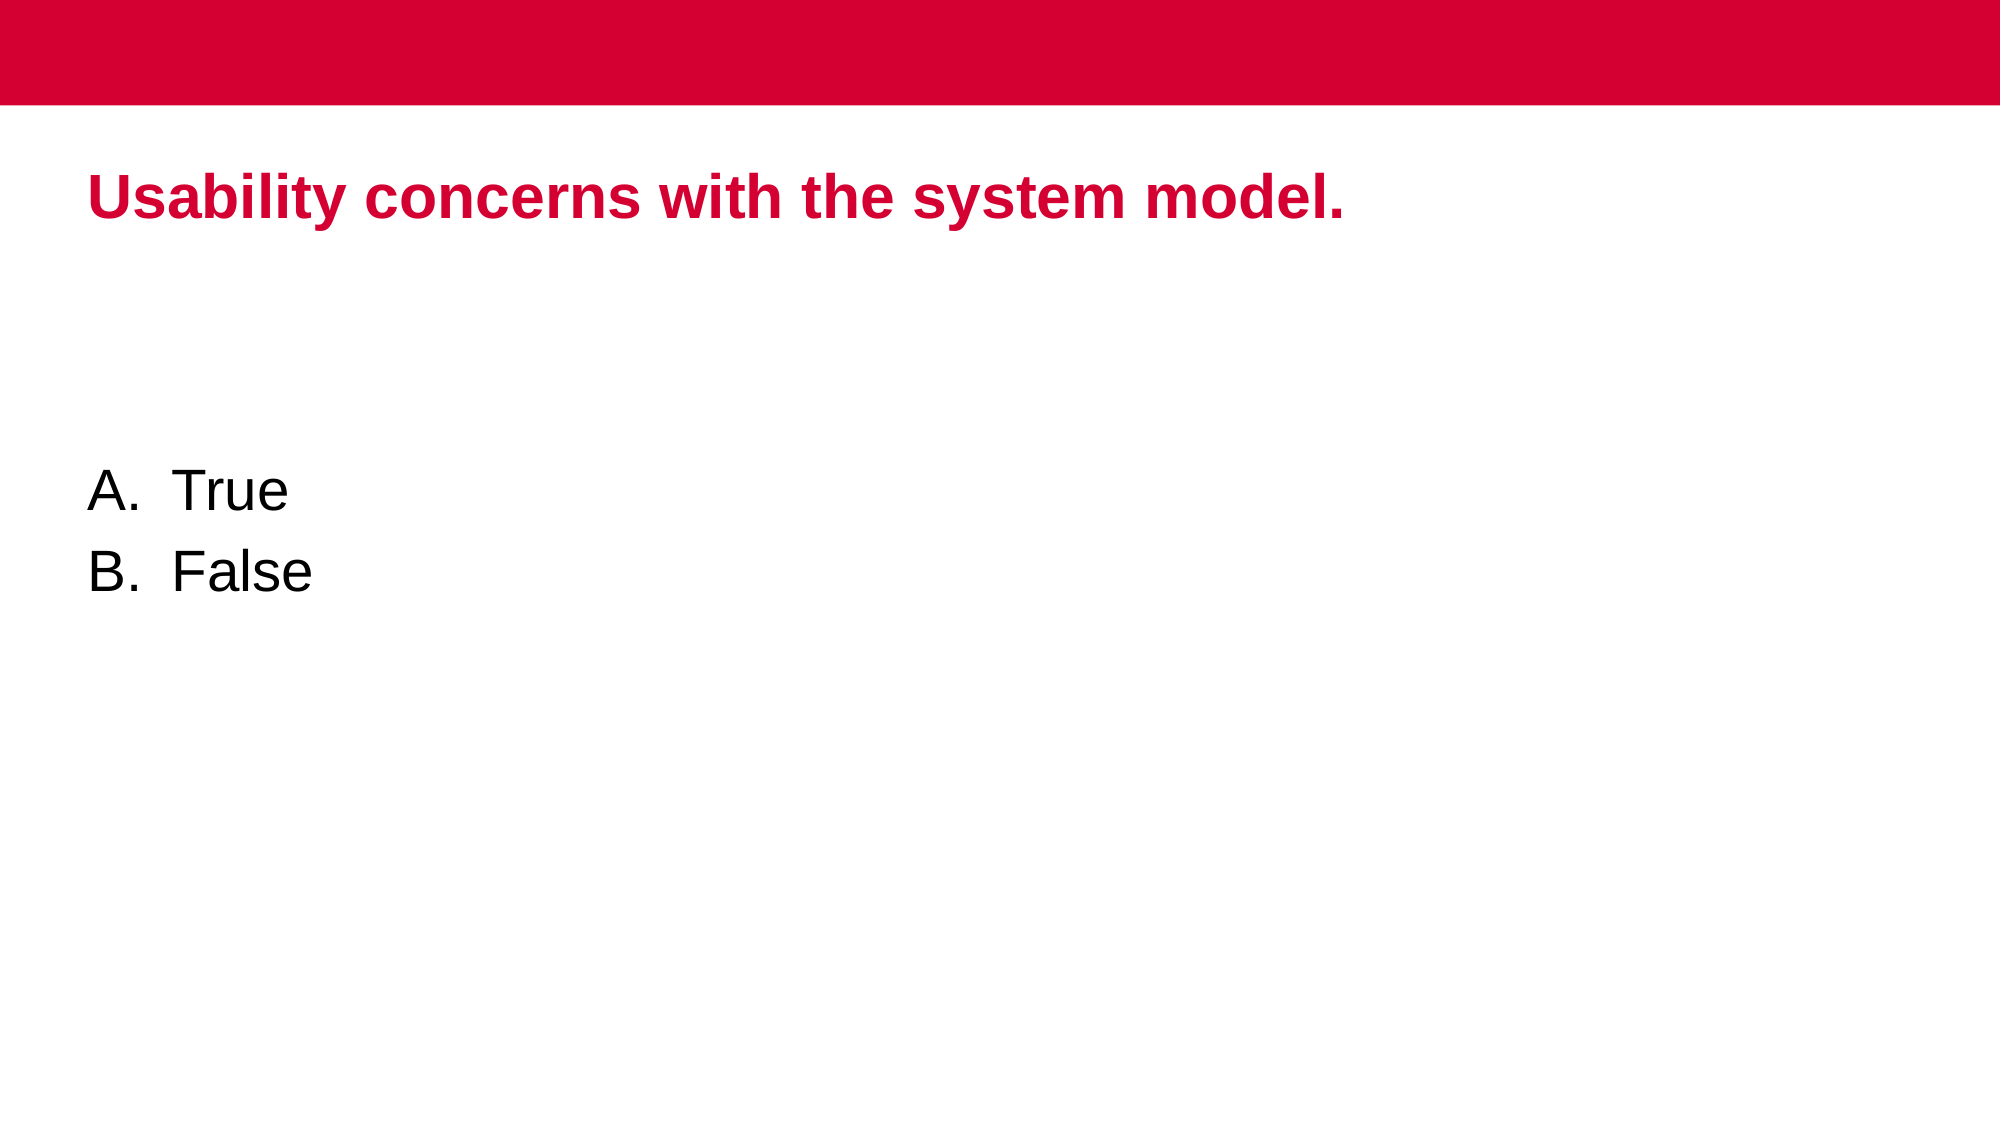

# Usability concerns with the system model.
True
False